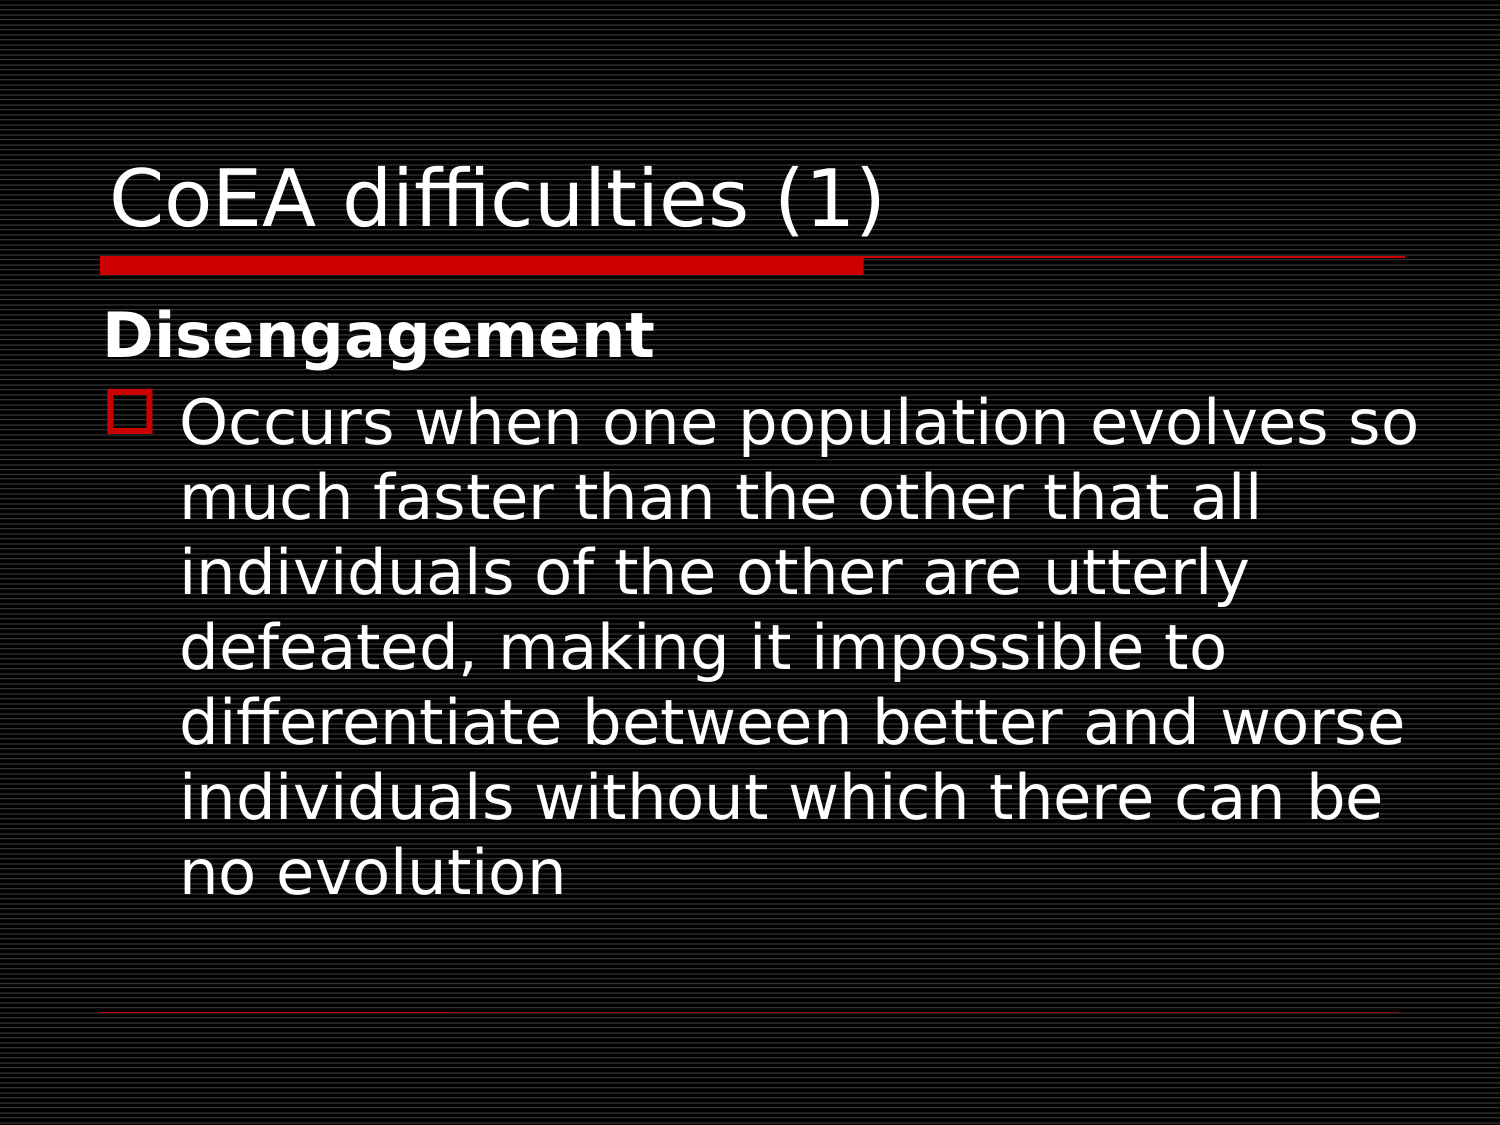

# CoEA difficulties (1)
Disengagement
Occurs when one population evolves so much faster than the other that all individuals of the other are utterly defeated, making it impossible to differentiate between better and worse individuals without which there can be no evolution